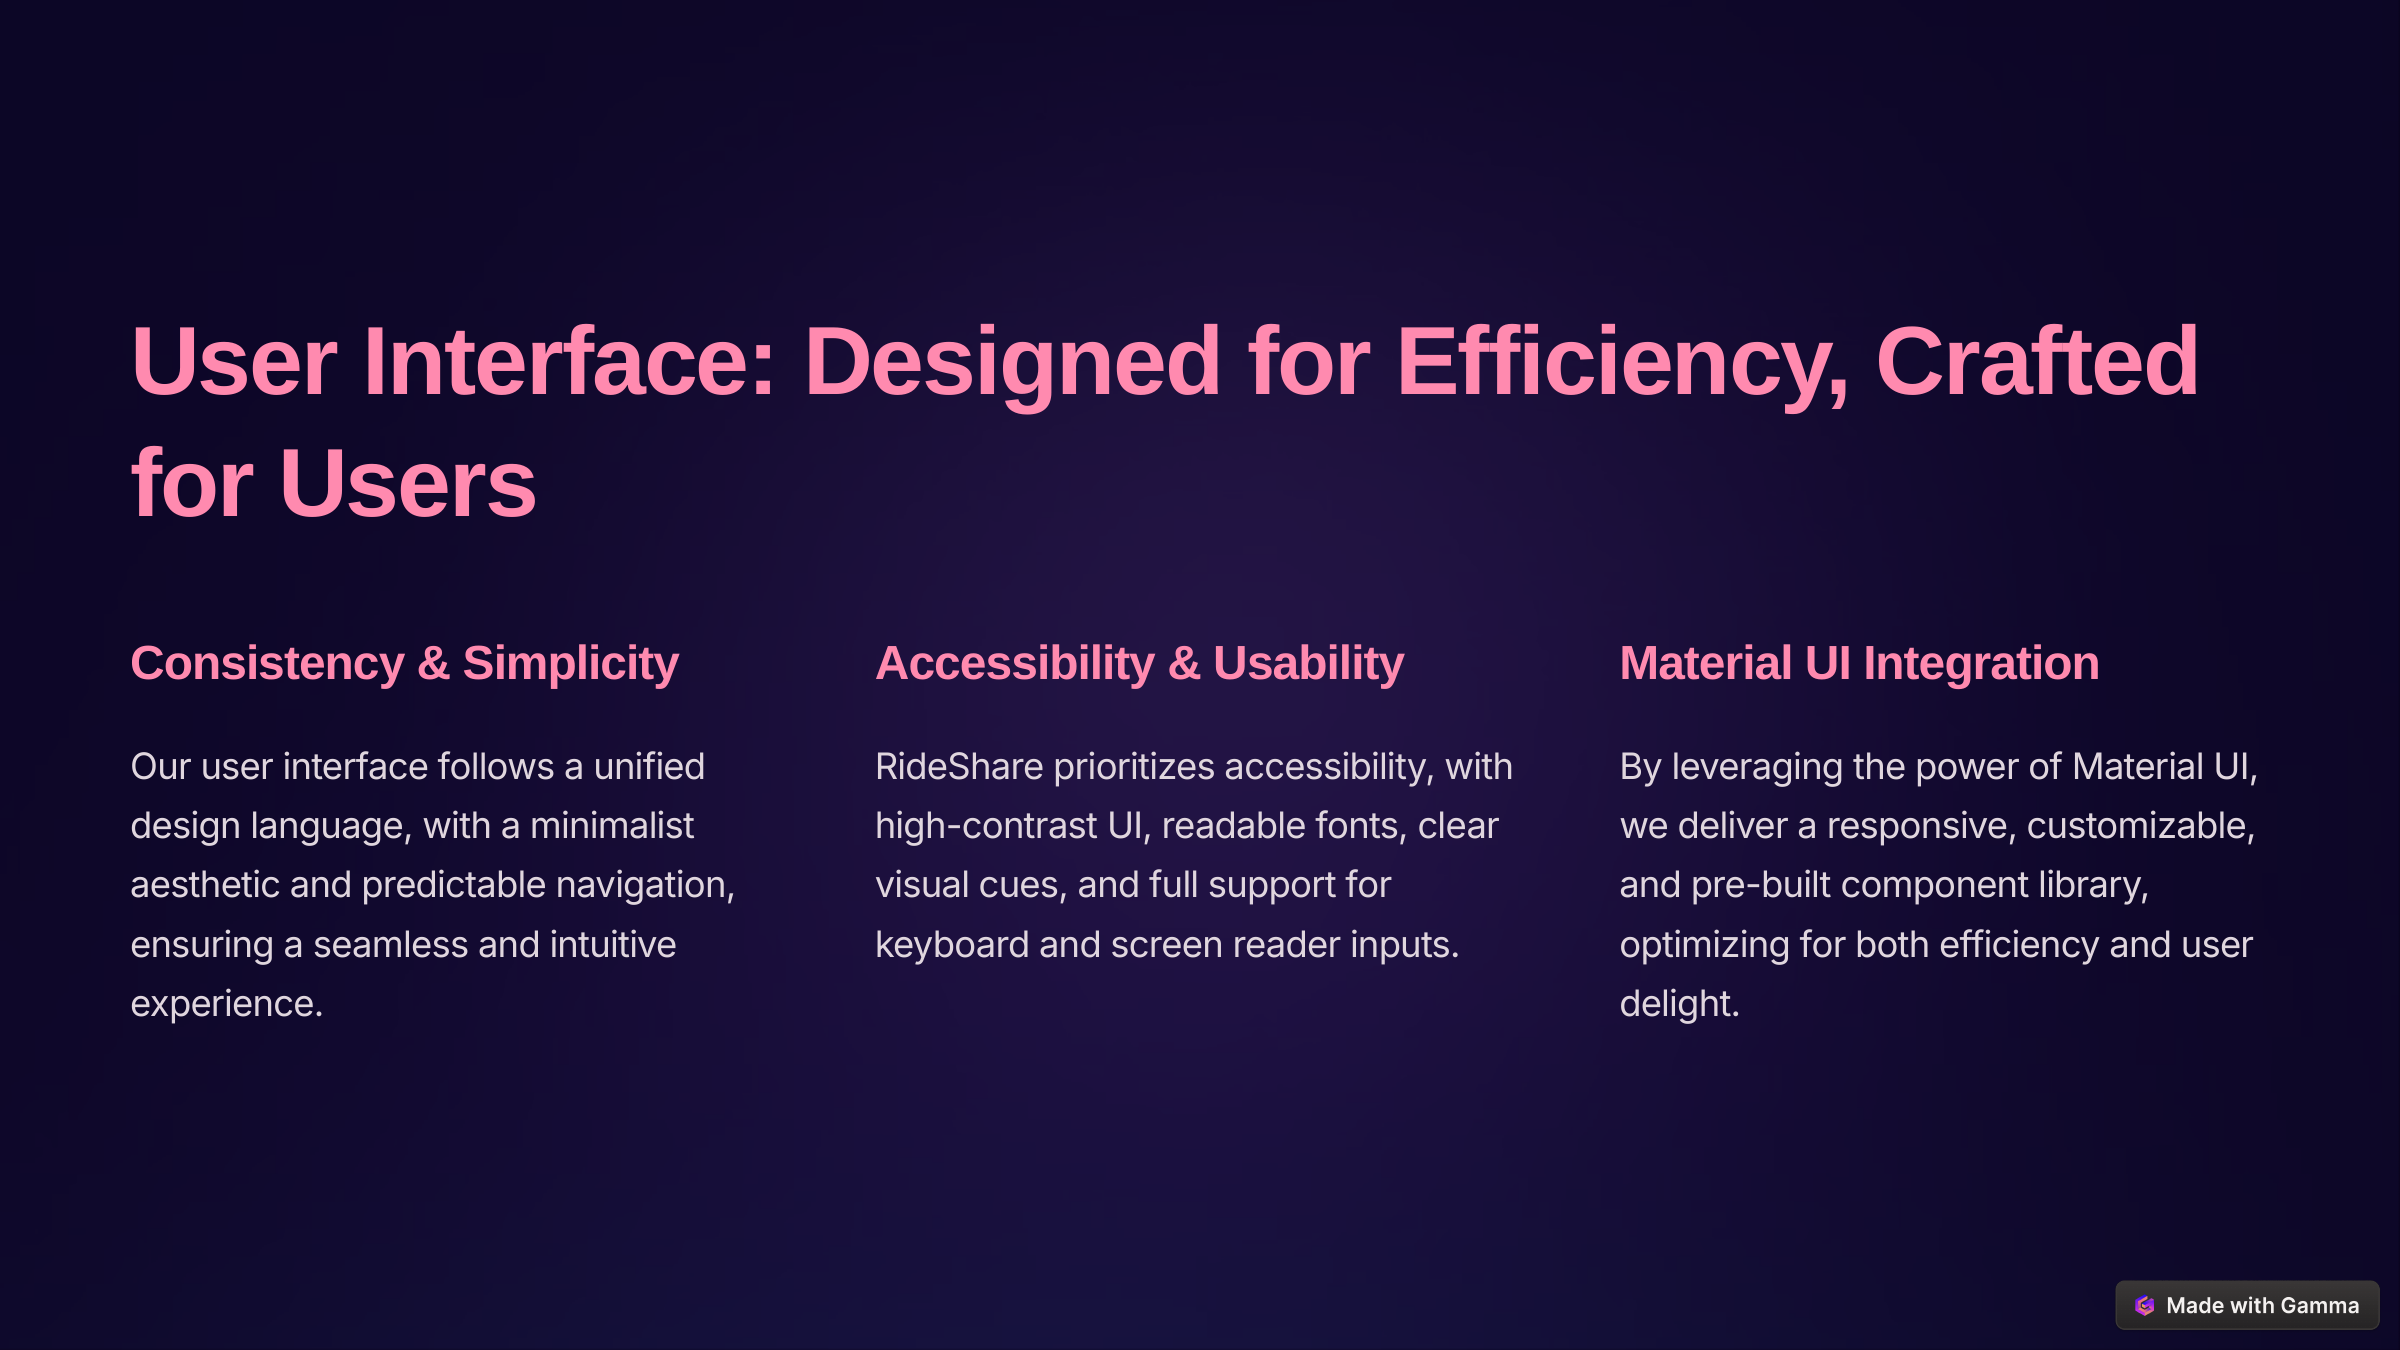

User Interface: Designed for Efficiency, Crafted for Users
Consistency & Simplicity
Accessibility & Usability
Material UI Integration
Our user interface follows a unified design language, with a minimalist aesthetic and predictable navigation, ensuring a seamless and intuitive experience.
RideShare prioritizes accessibility, with high-contrast UI, readable fonts, clear visual cues, and full support for keyboard and screen reader inputs.
By leveraging the power of Material UI, we deliver a responsive, customizable, and pre-built component library, optimizing for both efficiency and user delight.